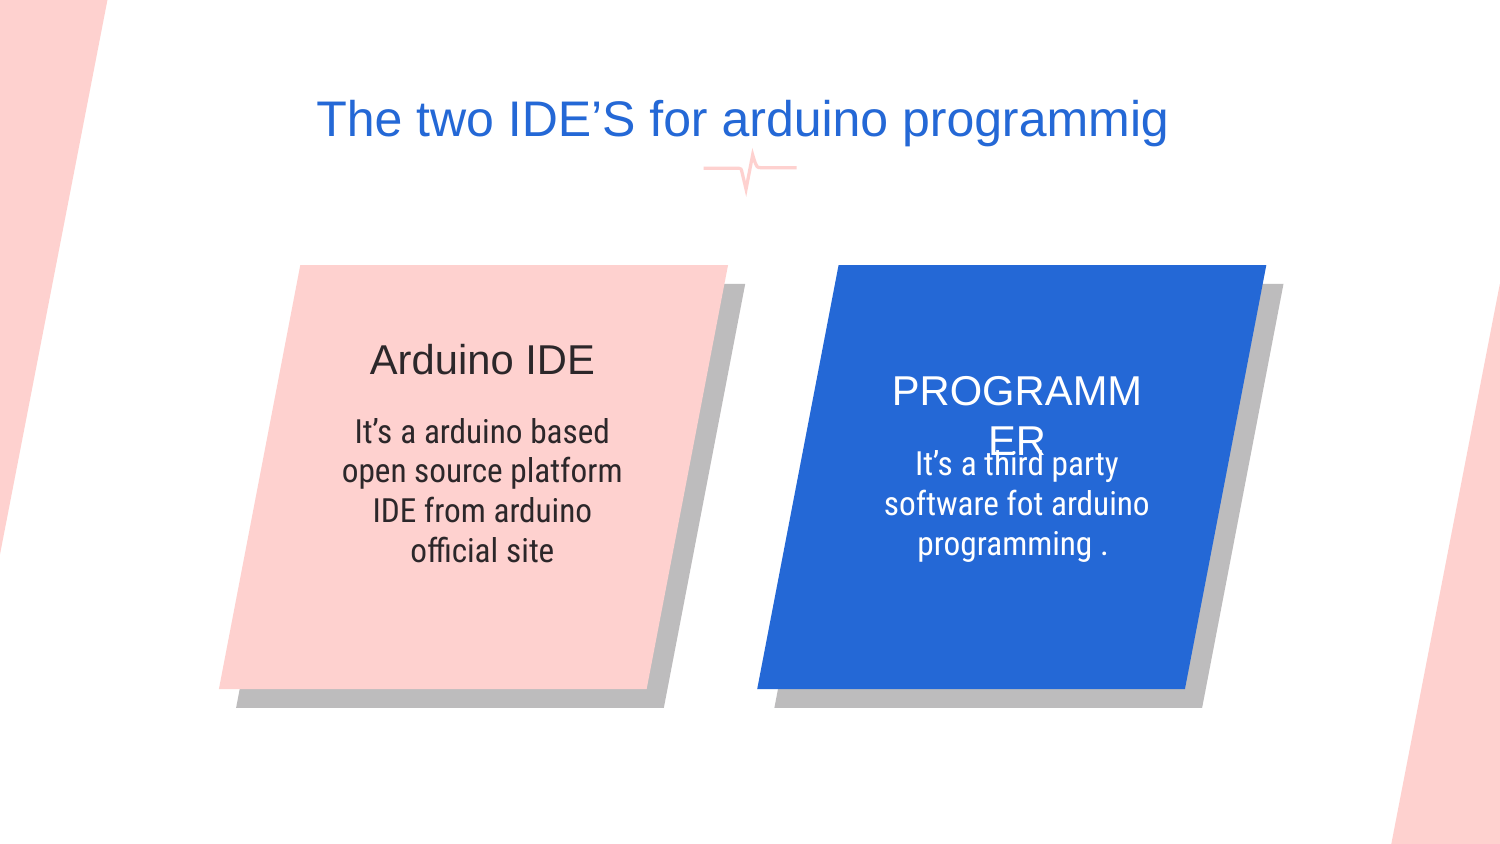

The two IDE’S for arduino programmig
Arduino IDE
# PROGRAMMER
It’s a arduino based open source platform IDE from arduino official site
It’s a third party software fot arduino programming .